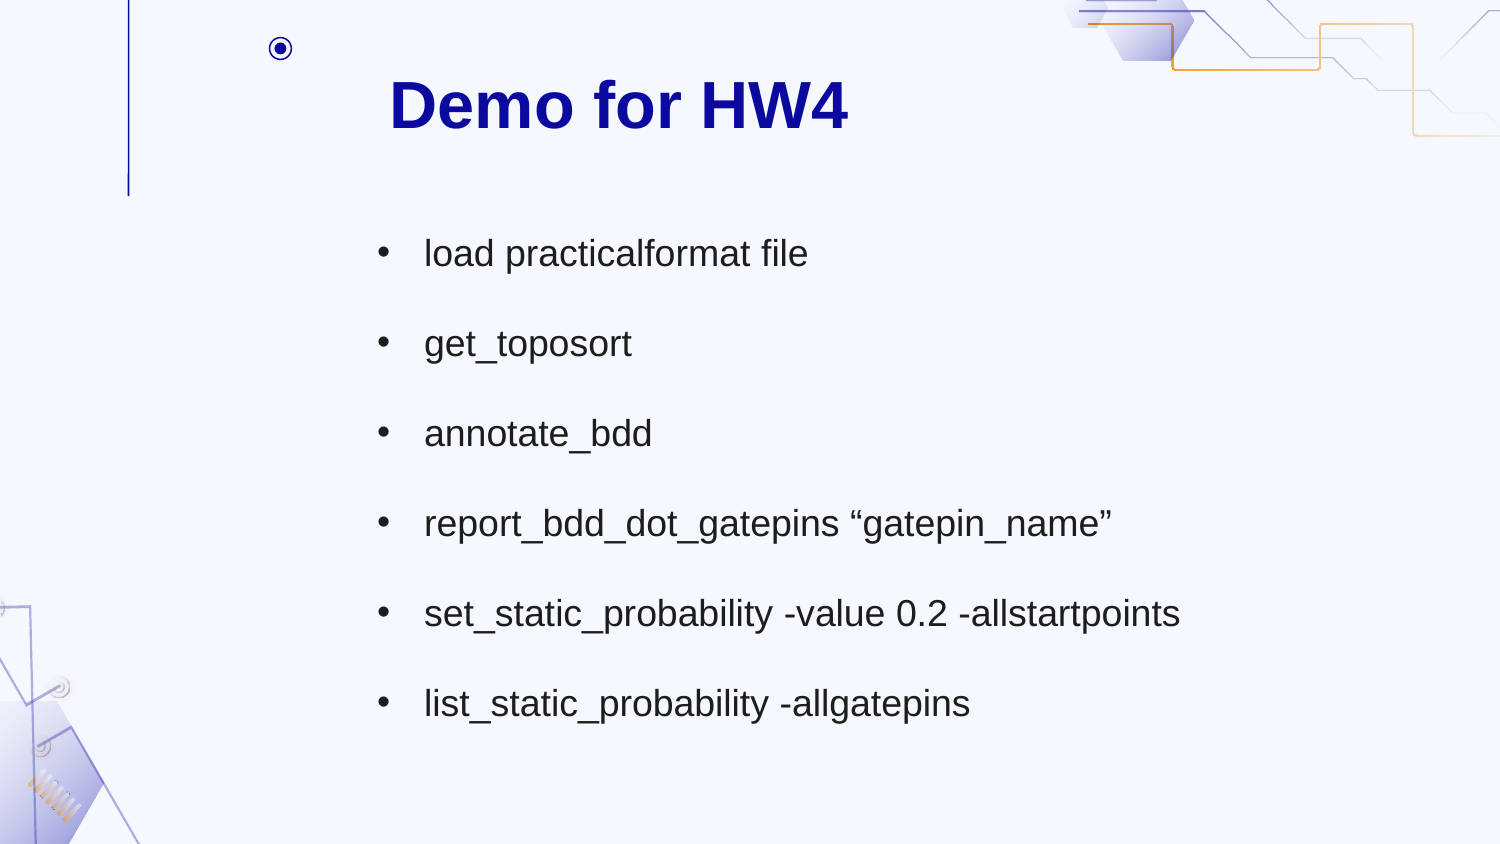

Demo for HW4
load practicalformat file

get_toposort

annotate_bdd

report_bdd_dot_gatepins “gatepin_name”

set_static_probability -value 0.2 -allstartpoints

list_static_probability -allgatepins